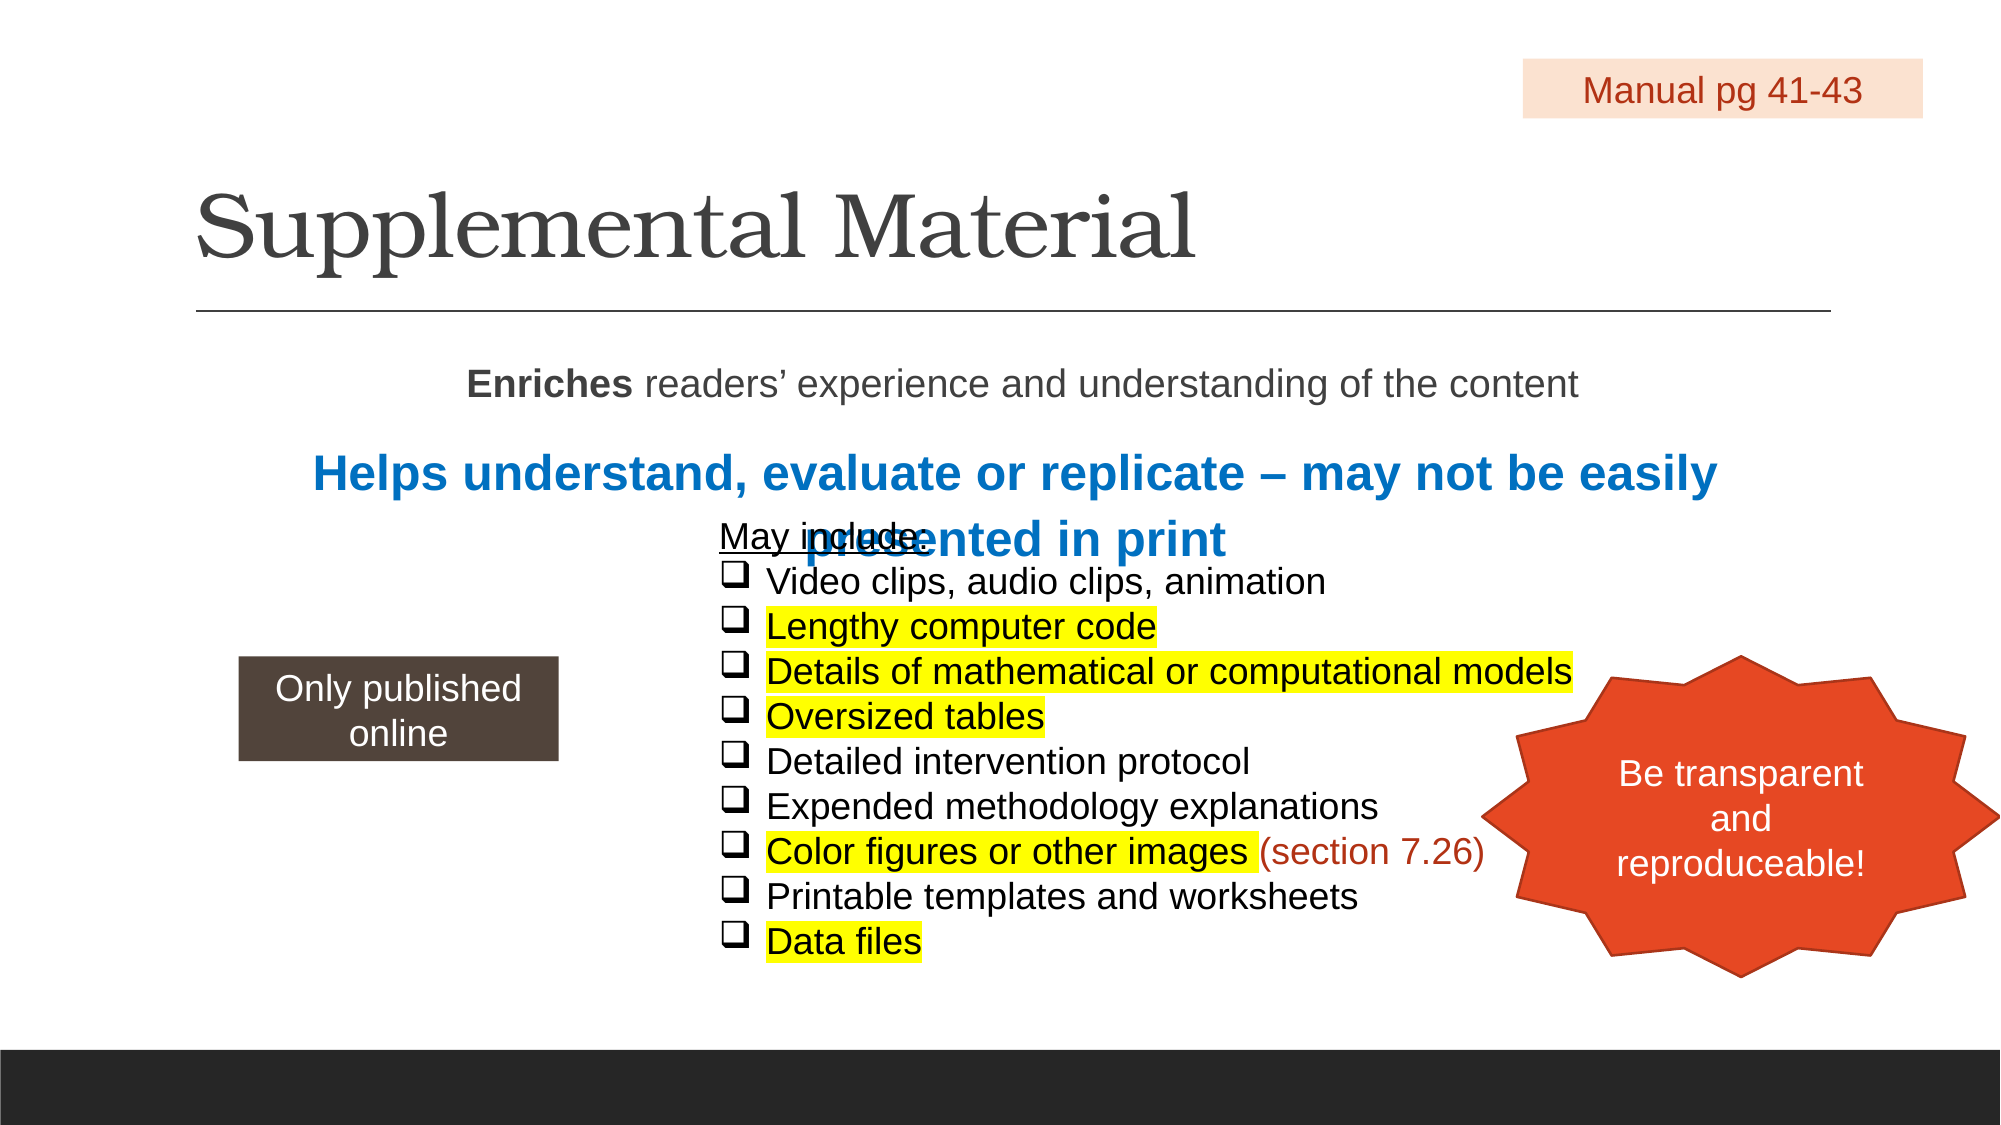

# Supplemental Material
Manual pg 41-43
Enriches readers’ experience and understanding of the content
Helps understand, evaluate or replicate – may not be easily presented in print

May include:
Video clips, audio clips, animation
Lengthy computer code
Details of mathematical or computational models
Oversized tables
Detailed intervention protocol
Expended methodology explanations
Color figures or other images (section 7.26)
Printable templates and worksheets
Data files

Only published online
Be transparent and reproduceable!